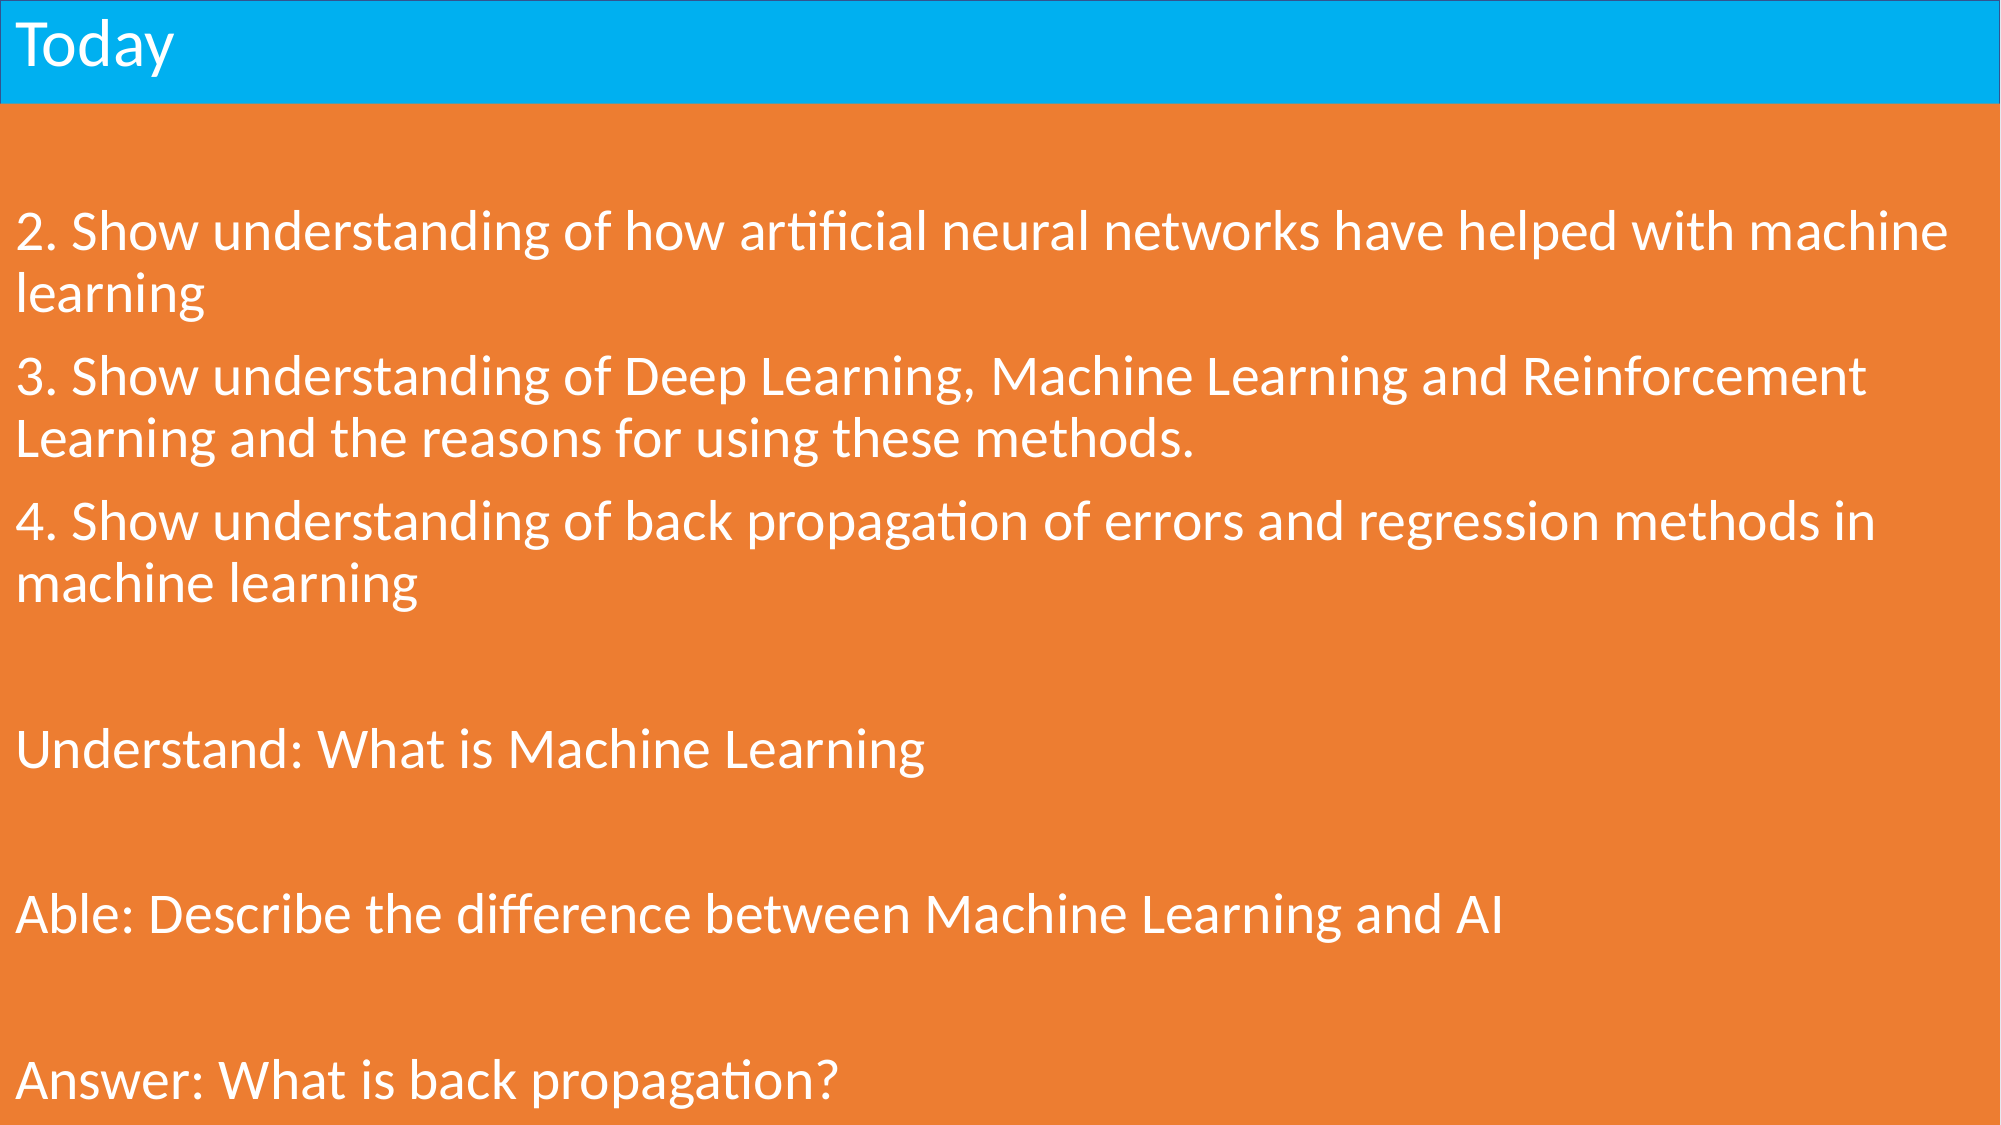

# Today

2. Show understanding of how artificial neural networks have helped with machine learning
3. Show understanding of Deep Learning, Machine Learning and Reinforcement Learning and the reasons for using these methods.
4. Show understanding of back propagation of errors and regression methods in machine learning

Understand: What is Machine Learning

Able: Describe the difference between Machine Learning and AI

Answer: What is back propagation?